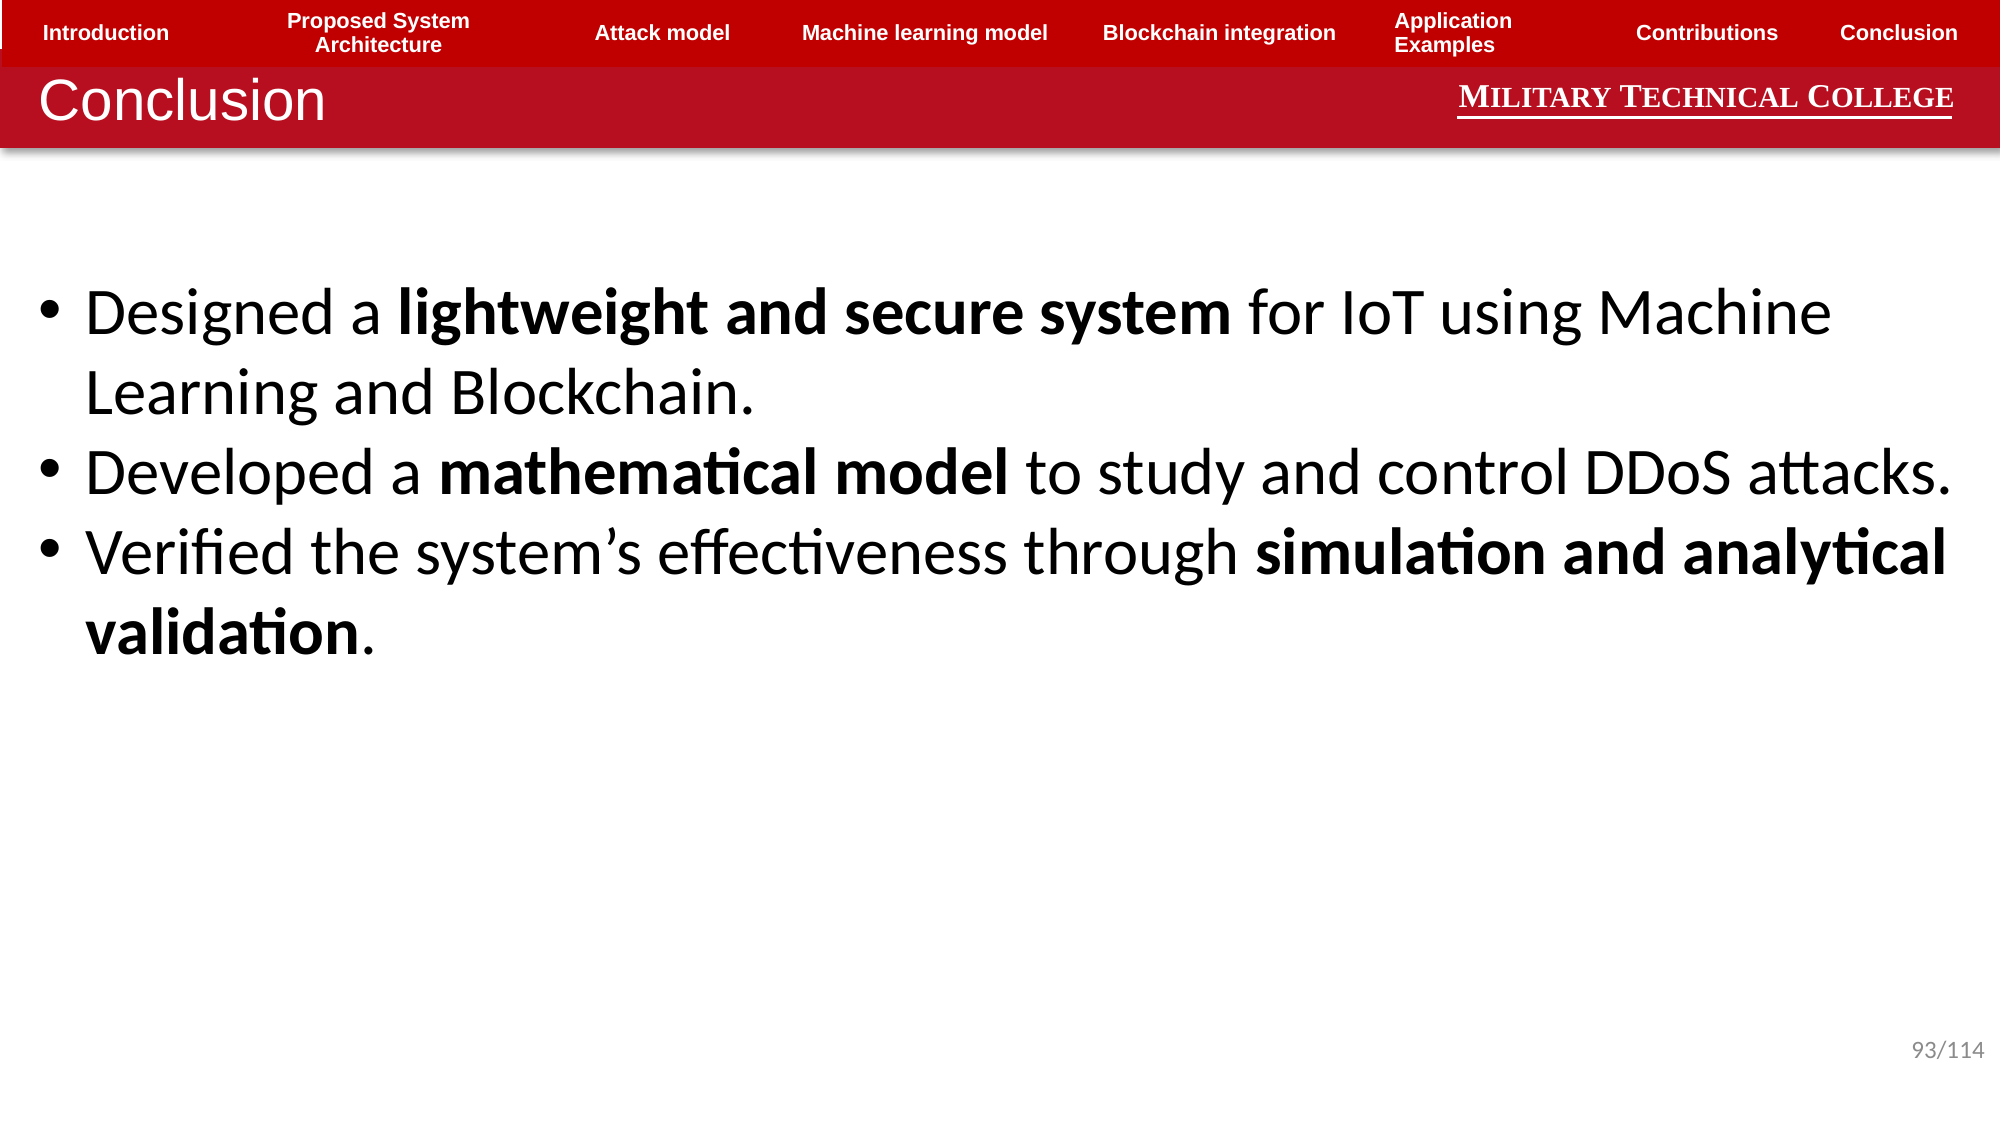

| Introduction | Proposed System Architecture | Attack model | Machine learning model | Blockchain integration | Application Examples | Contributions | Conclusion |
| --- | --- | --- | --- | --- | --- | --- | --- |

Conclusion
MILITARY TECHNICAL COLLEGE
Designed a lightweight and secure system for IoT using Machine Learning and Blockchain.
Developed a mathematical model to study and control DDoS attacks.
Verified the system’s effectiveness through simulation and analytical validation.